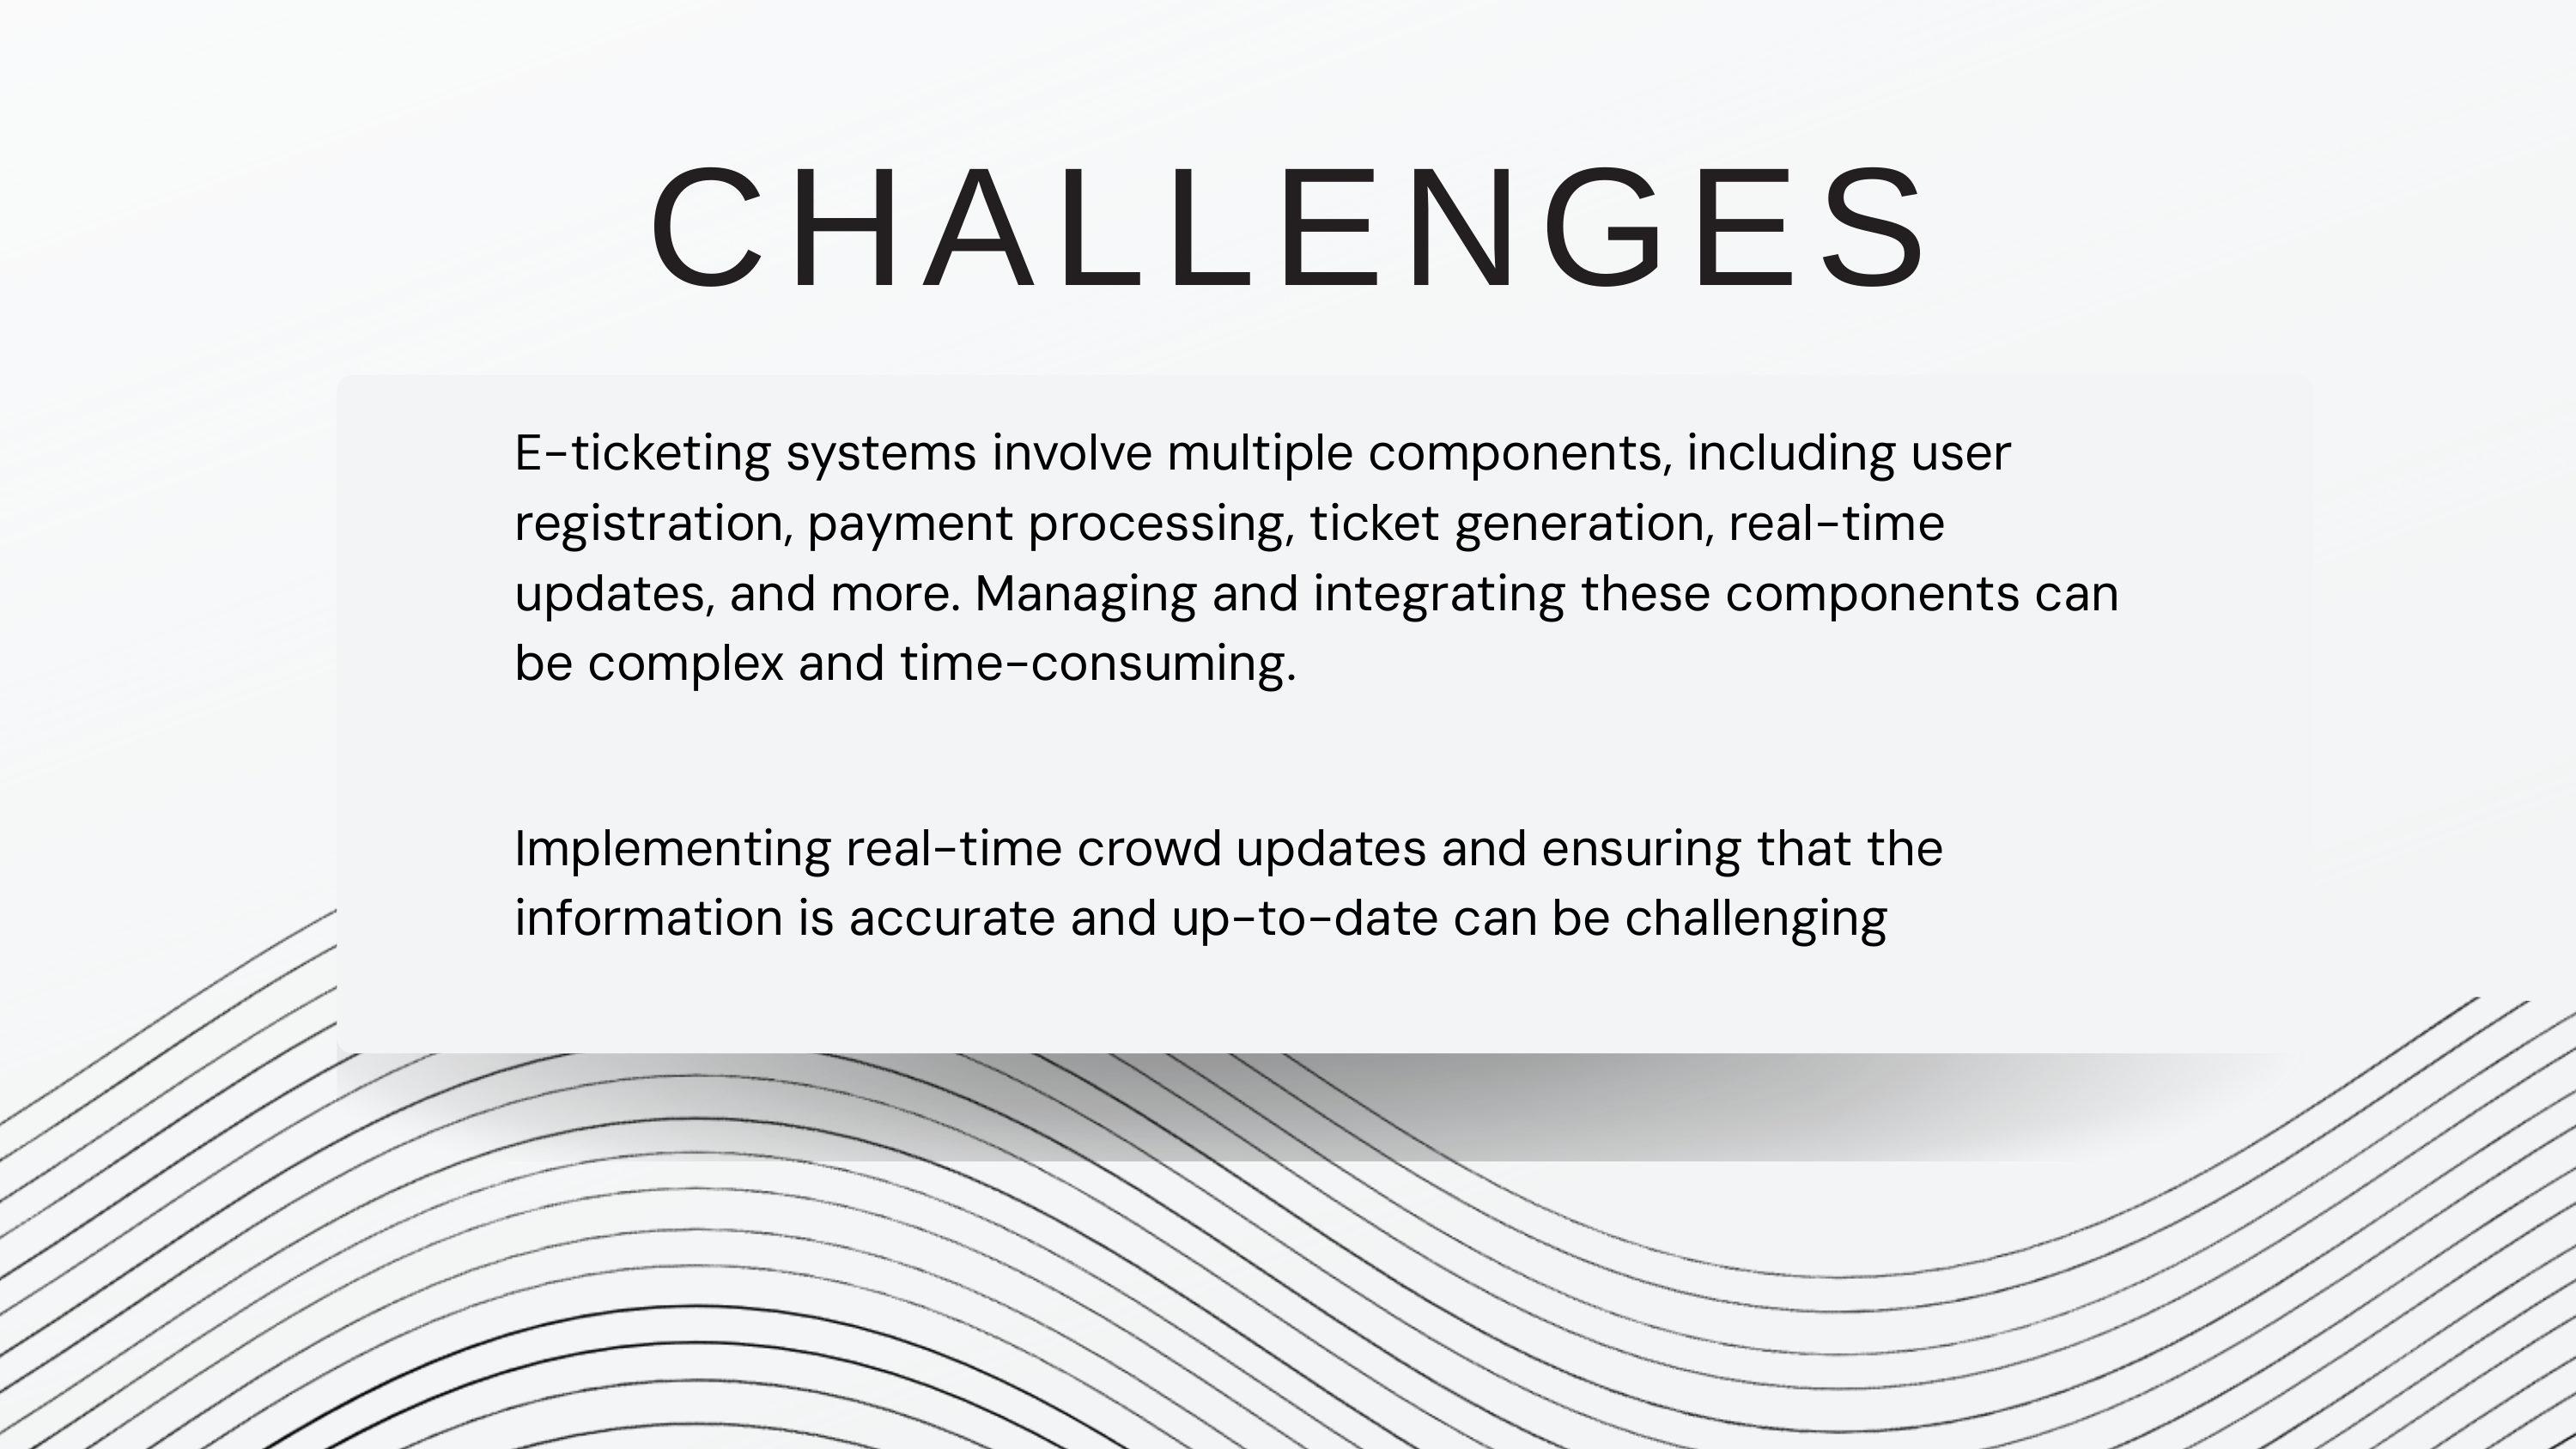

CHALLENGES

E-ticketing systems involve multiple components, including user registration, payment processing, ticket generation, real-time updates, and more. Managing and integrating these components can be complex and time-consuming.

Implementing real-time crowd updates and ensuring that the information is accurate and up-to-date can be challenging